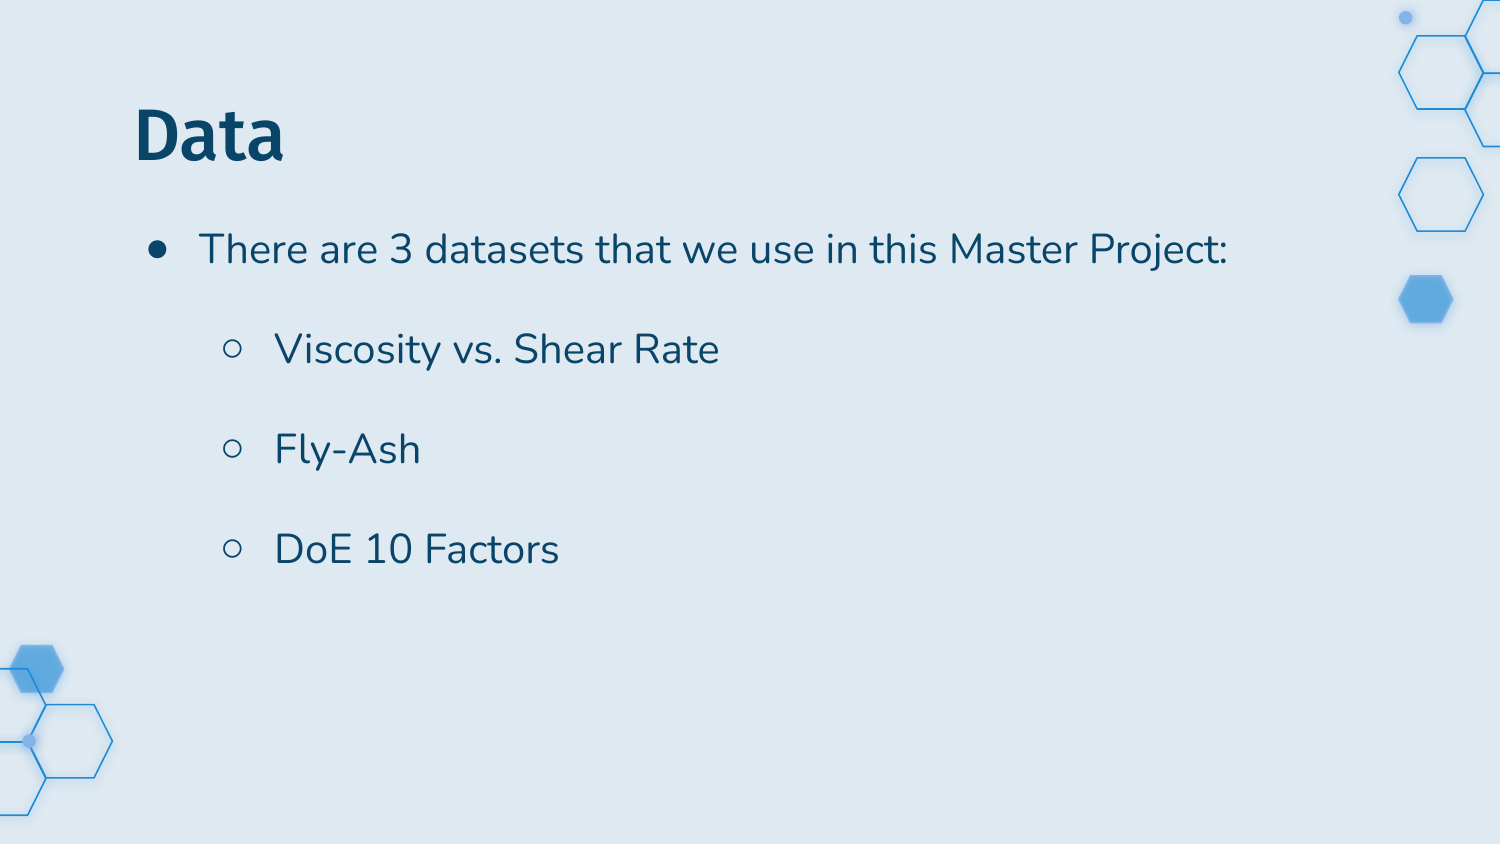

# Data
There are 3 datasets that we use in this Master Project:
Viscosity vs. Shear Rate
Fly-Ash
DoE 10 Factors